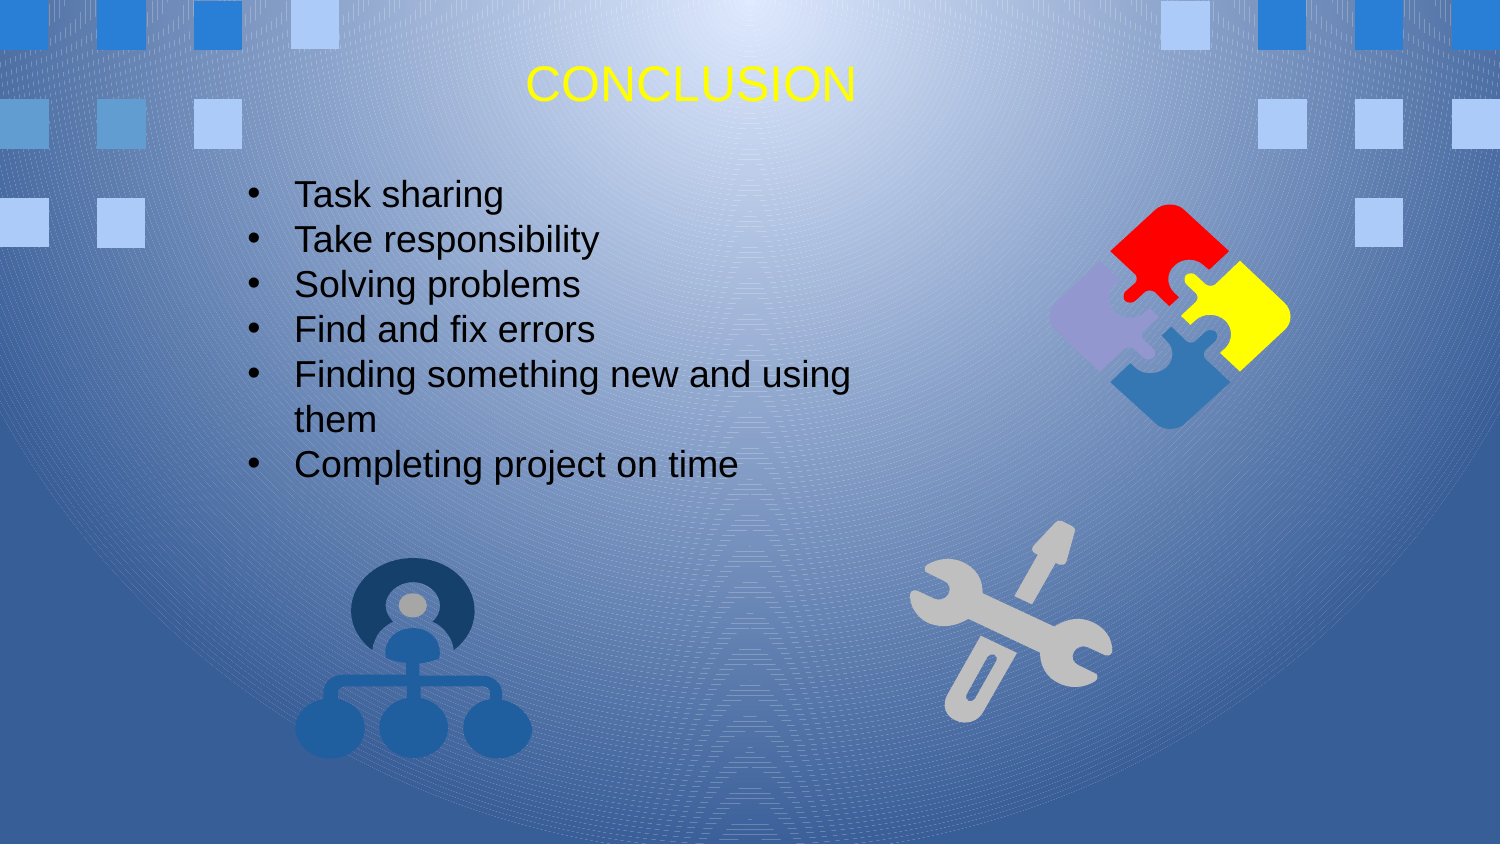

# CONCLUSION
Task sharing
Take responsibility
Solving problems
Find and fix errors
Finding something new and using them
Completing project on time